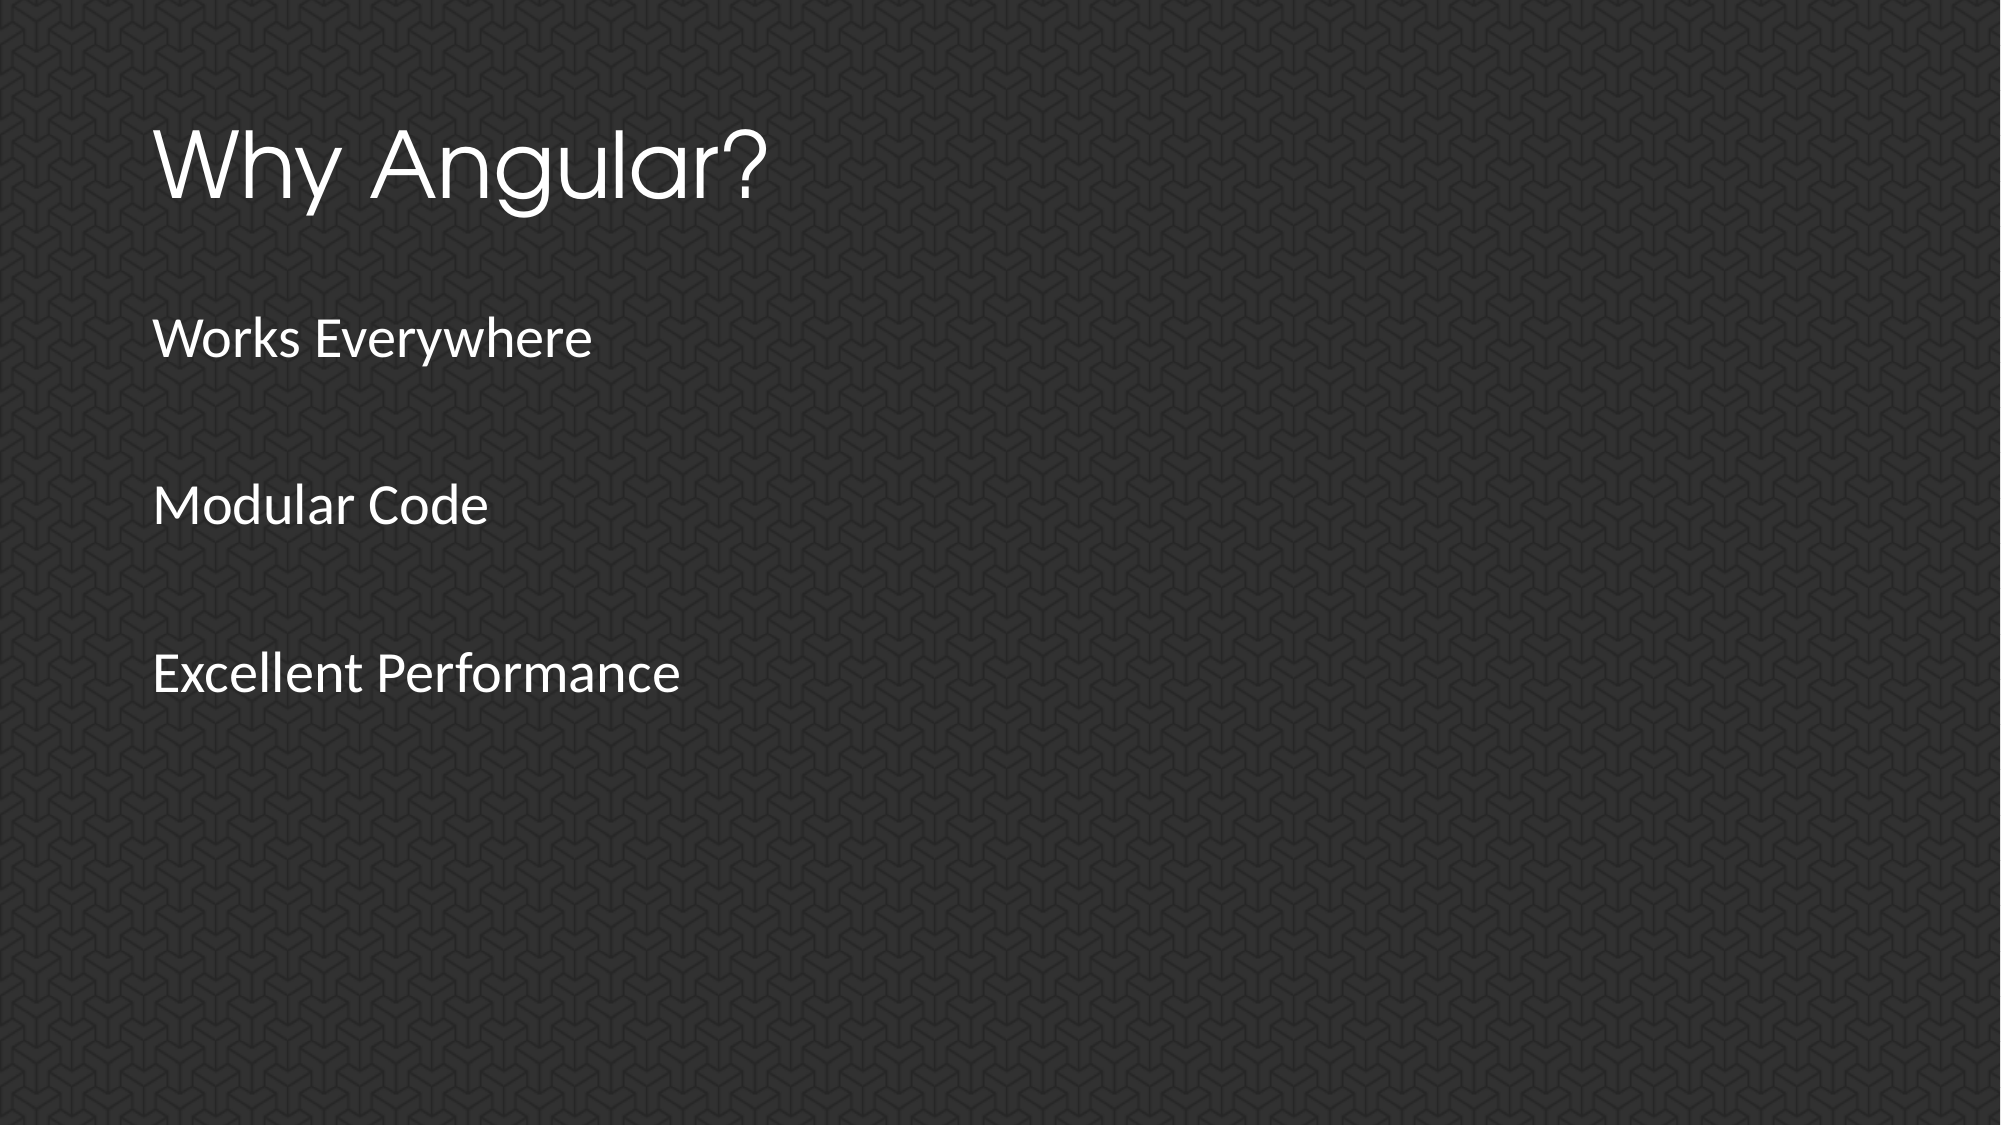

# Why Angular?
Works Everywhere

Modular Code

Excellent Performance